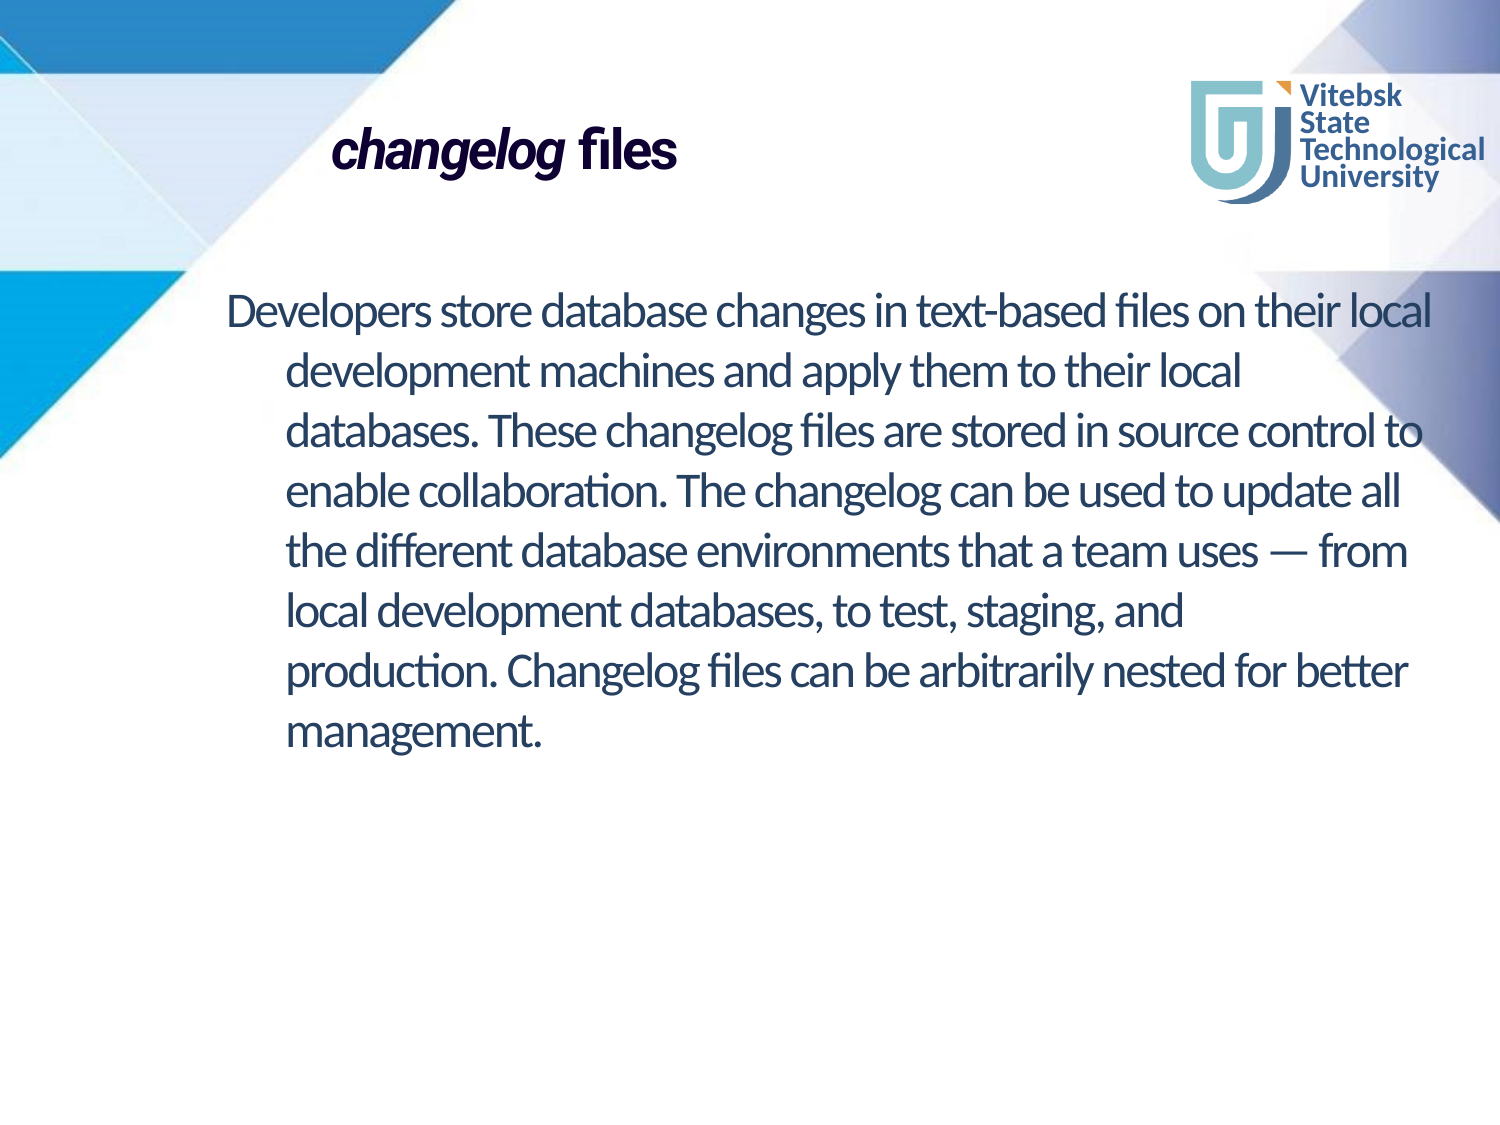

# changelog files
Developers store database changes in text-based files on their local development machines and apply them to their local databases. These changelog files are stored in source control to enable collaboration. The changelog can be used to update all the different database environments that a team uses — from local development databases, to test, staging, and production. Changelog files can be arbitrarily nested for better management.